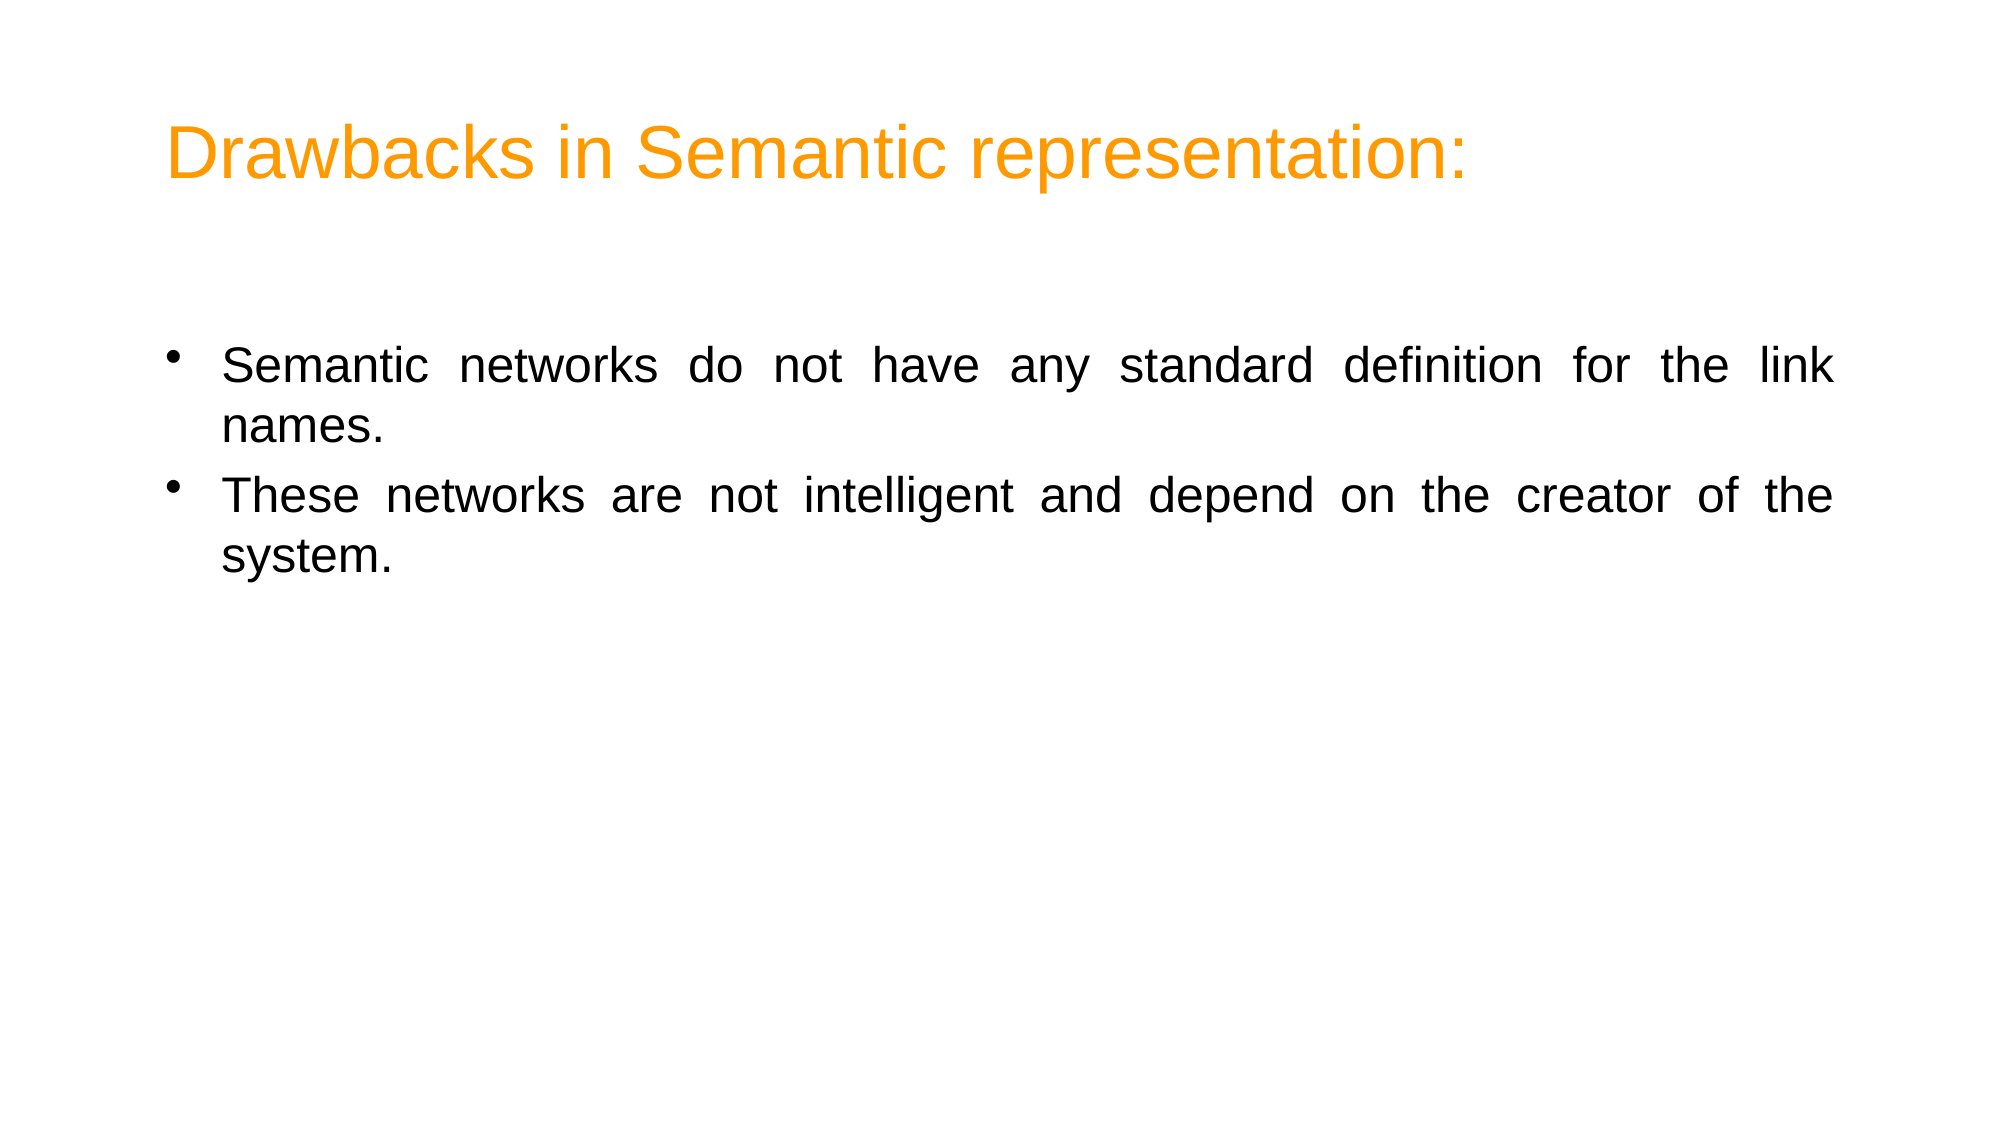

# Drawbacks in Semantic representation:

Semantic networks do not have any standard definition for the link names.
These networks are not intelligent and depend on the creator of the system.